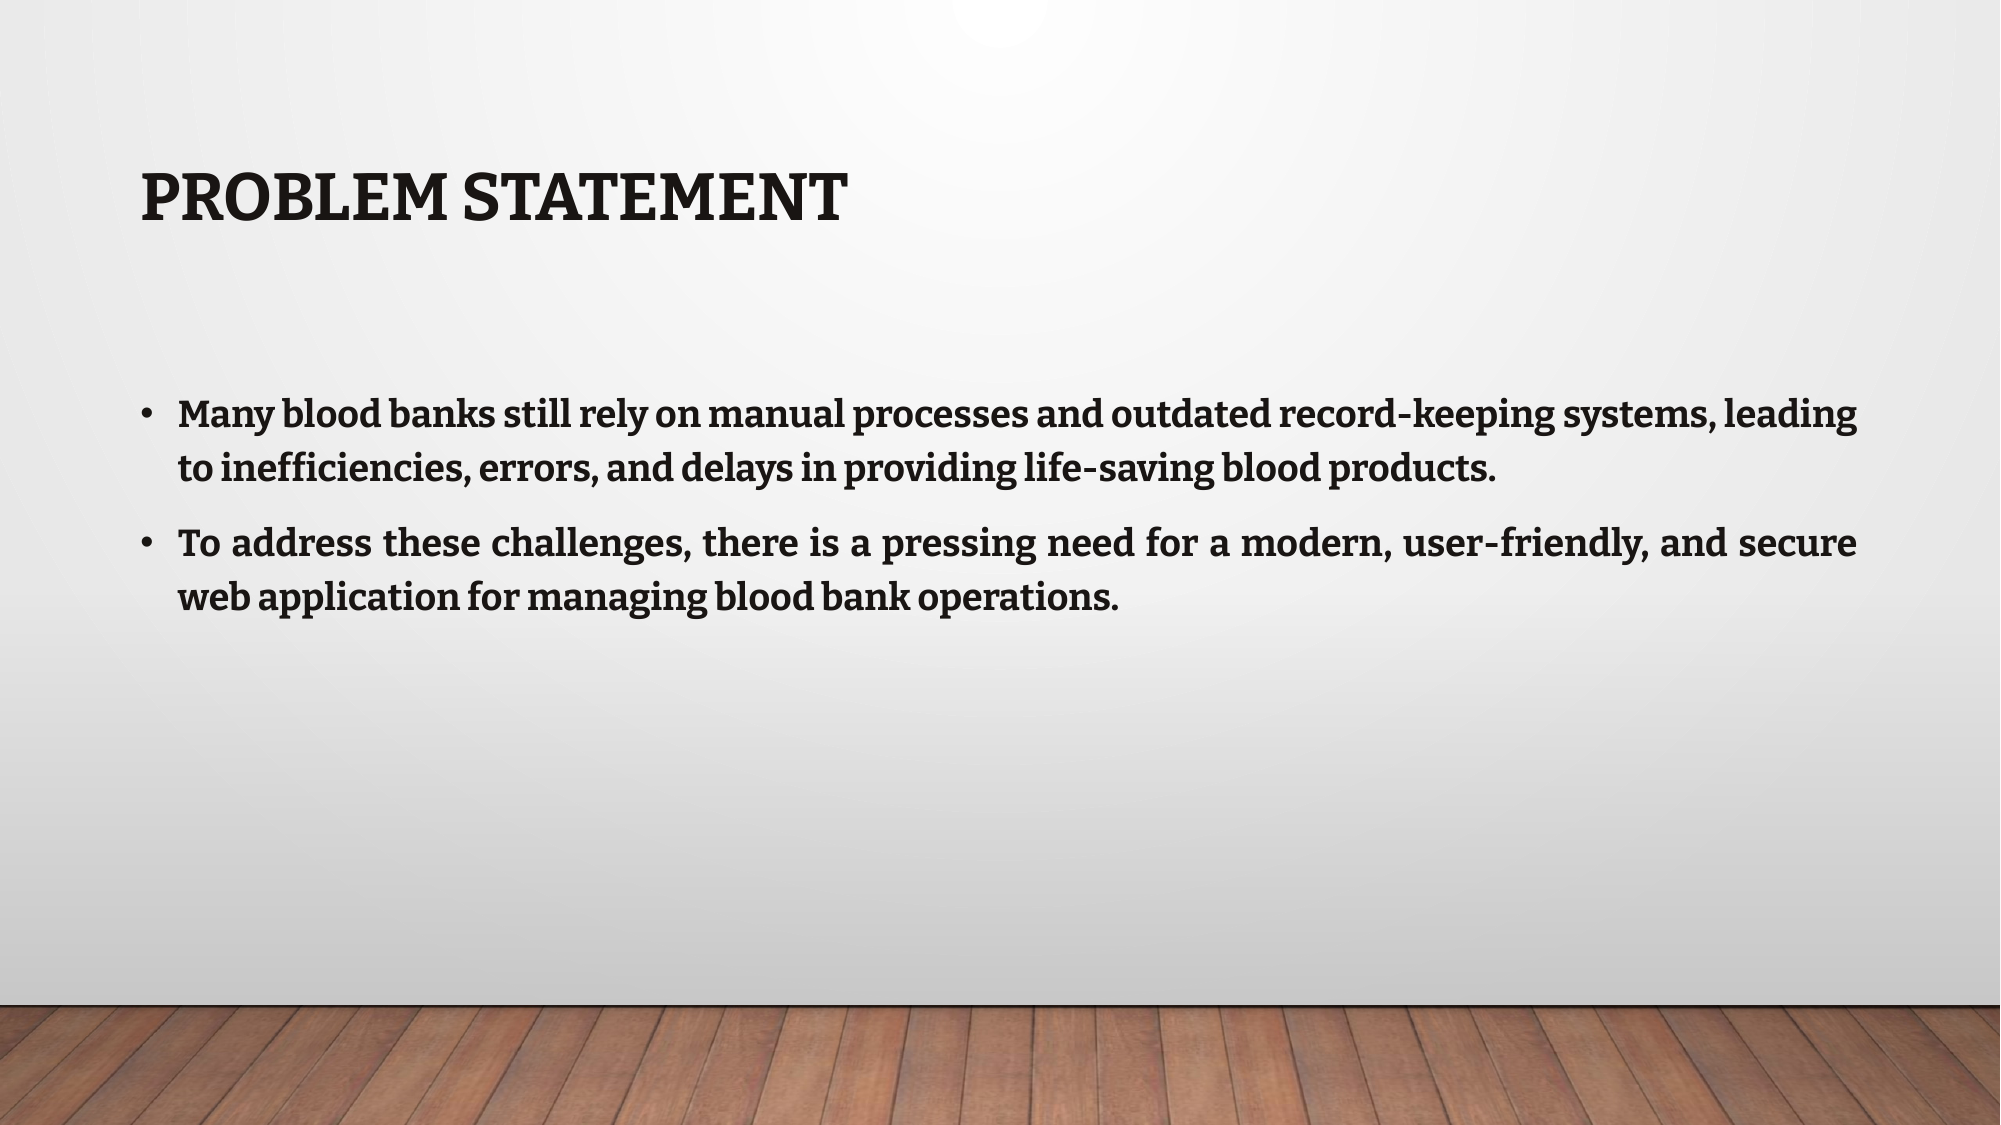

# PROBLEM STATEMENT
Many blood banks still rely on manual processes and outdated record-keeping systems, leading to inefficiencies, errors, and delays in providing life-saving blood products.
To address these challenges, there is a pressing need for a modern, user-friendly, and secure web application for managing blood bank operations.